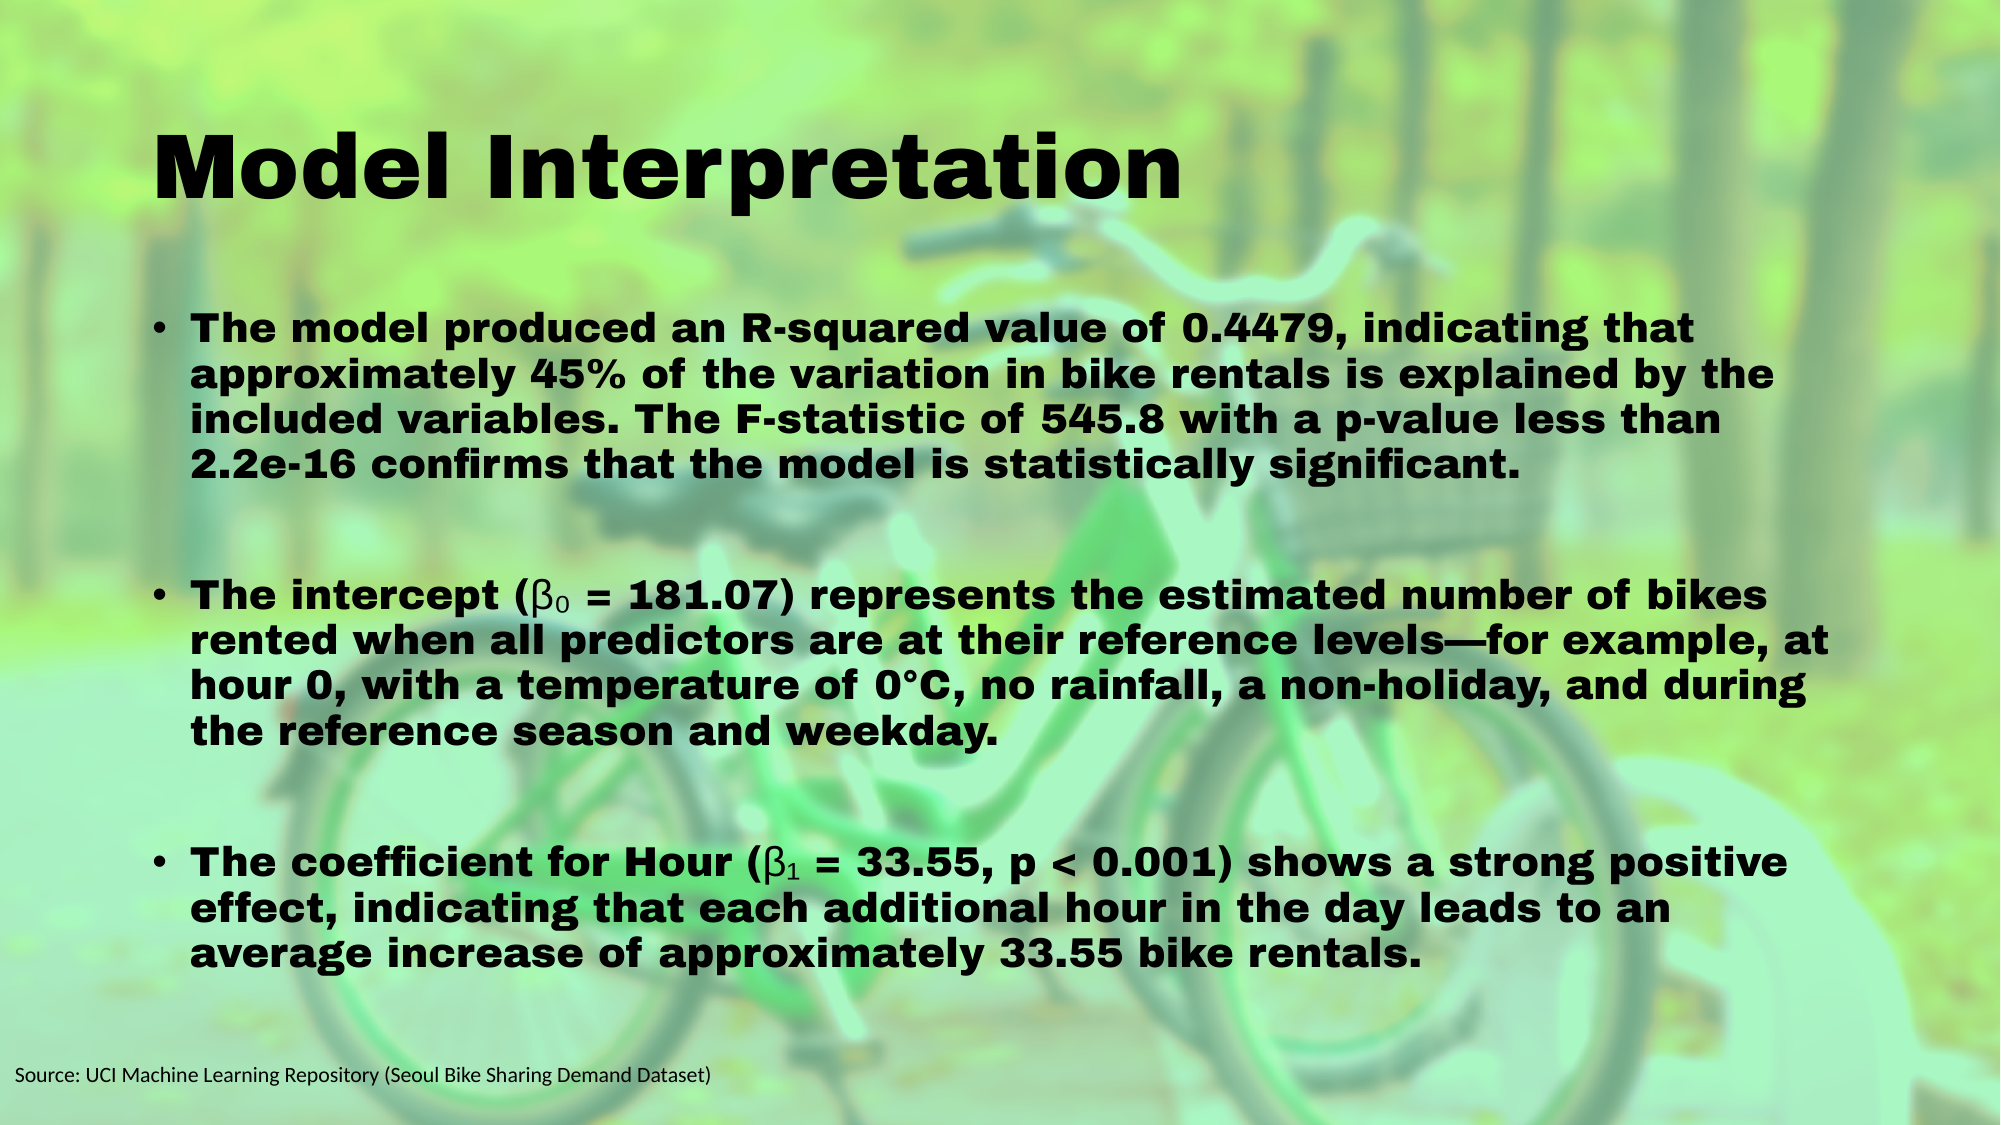

# Model Interpretation
The model produced an R-squared value of 0.4479, indicating that approximately 45% of the variation in bike rentals is explained by the included variables. The F-statistic of 545.8 with a p-value less than 2.2e-16 confirms that the model is statistically significant.

The intercept (β₀ = 181.07) represents the estimated number of bikes rented when all predictors are at their reference levels—for example, at hour 0, with a temperature of 0°C, no rainfall, a non-holiday, and during the reference season and weekday.

The coefficient for Hour (β₁ = 33.55, p < 0.001) shows a strong positive effect, indicating that each additional hour in the day leads to an average increase of approximately 33.55 bike rentals.